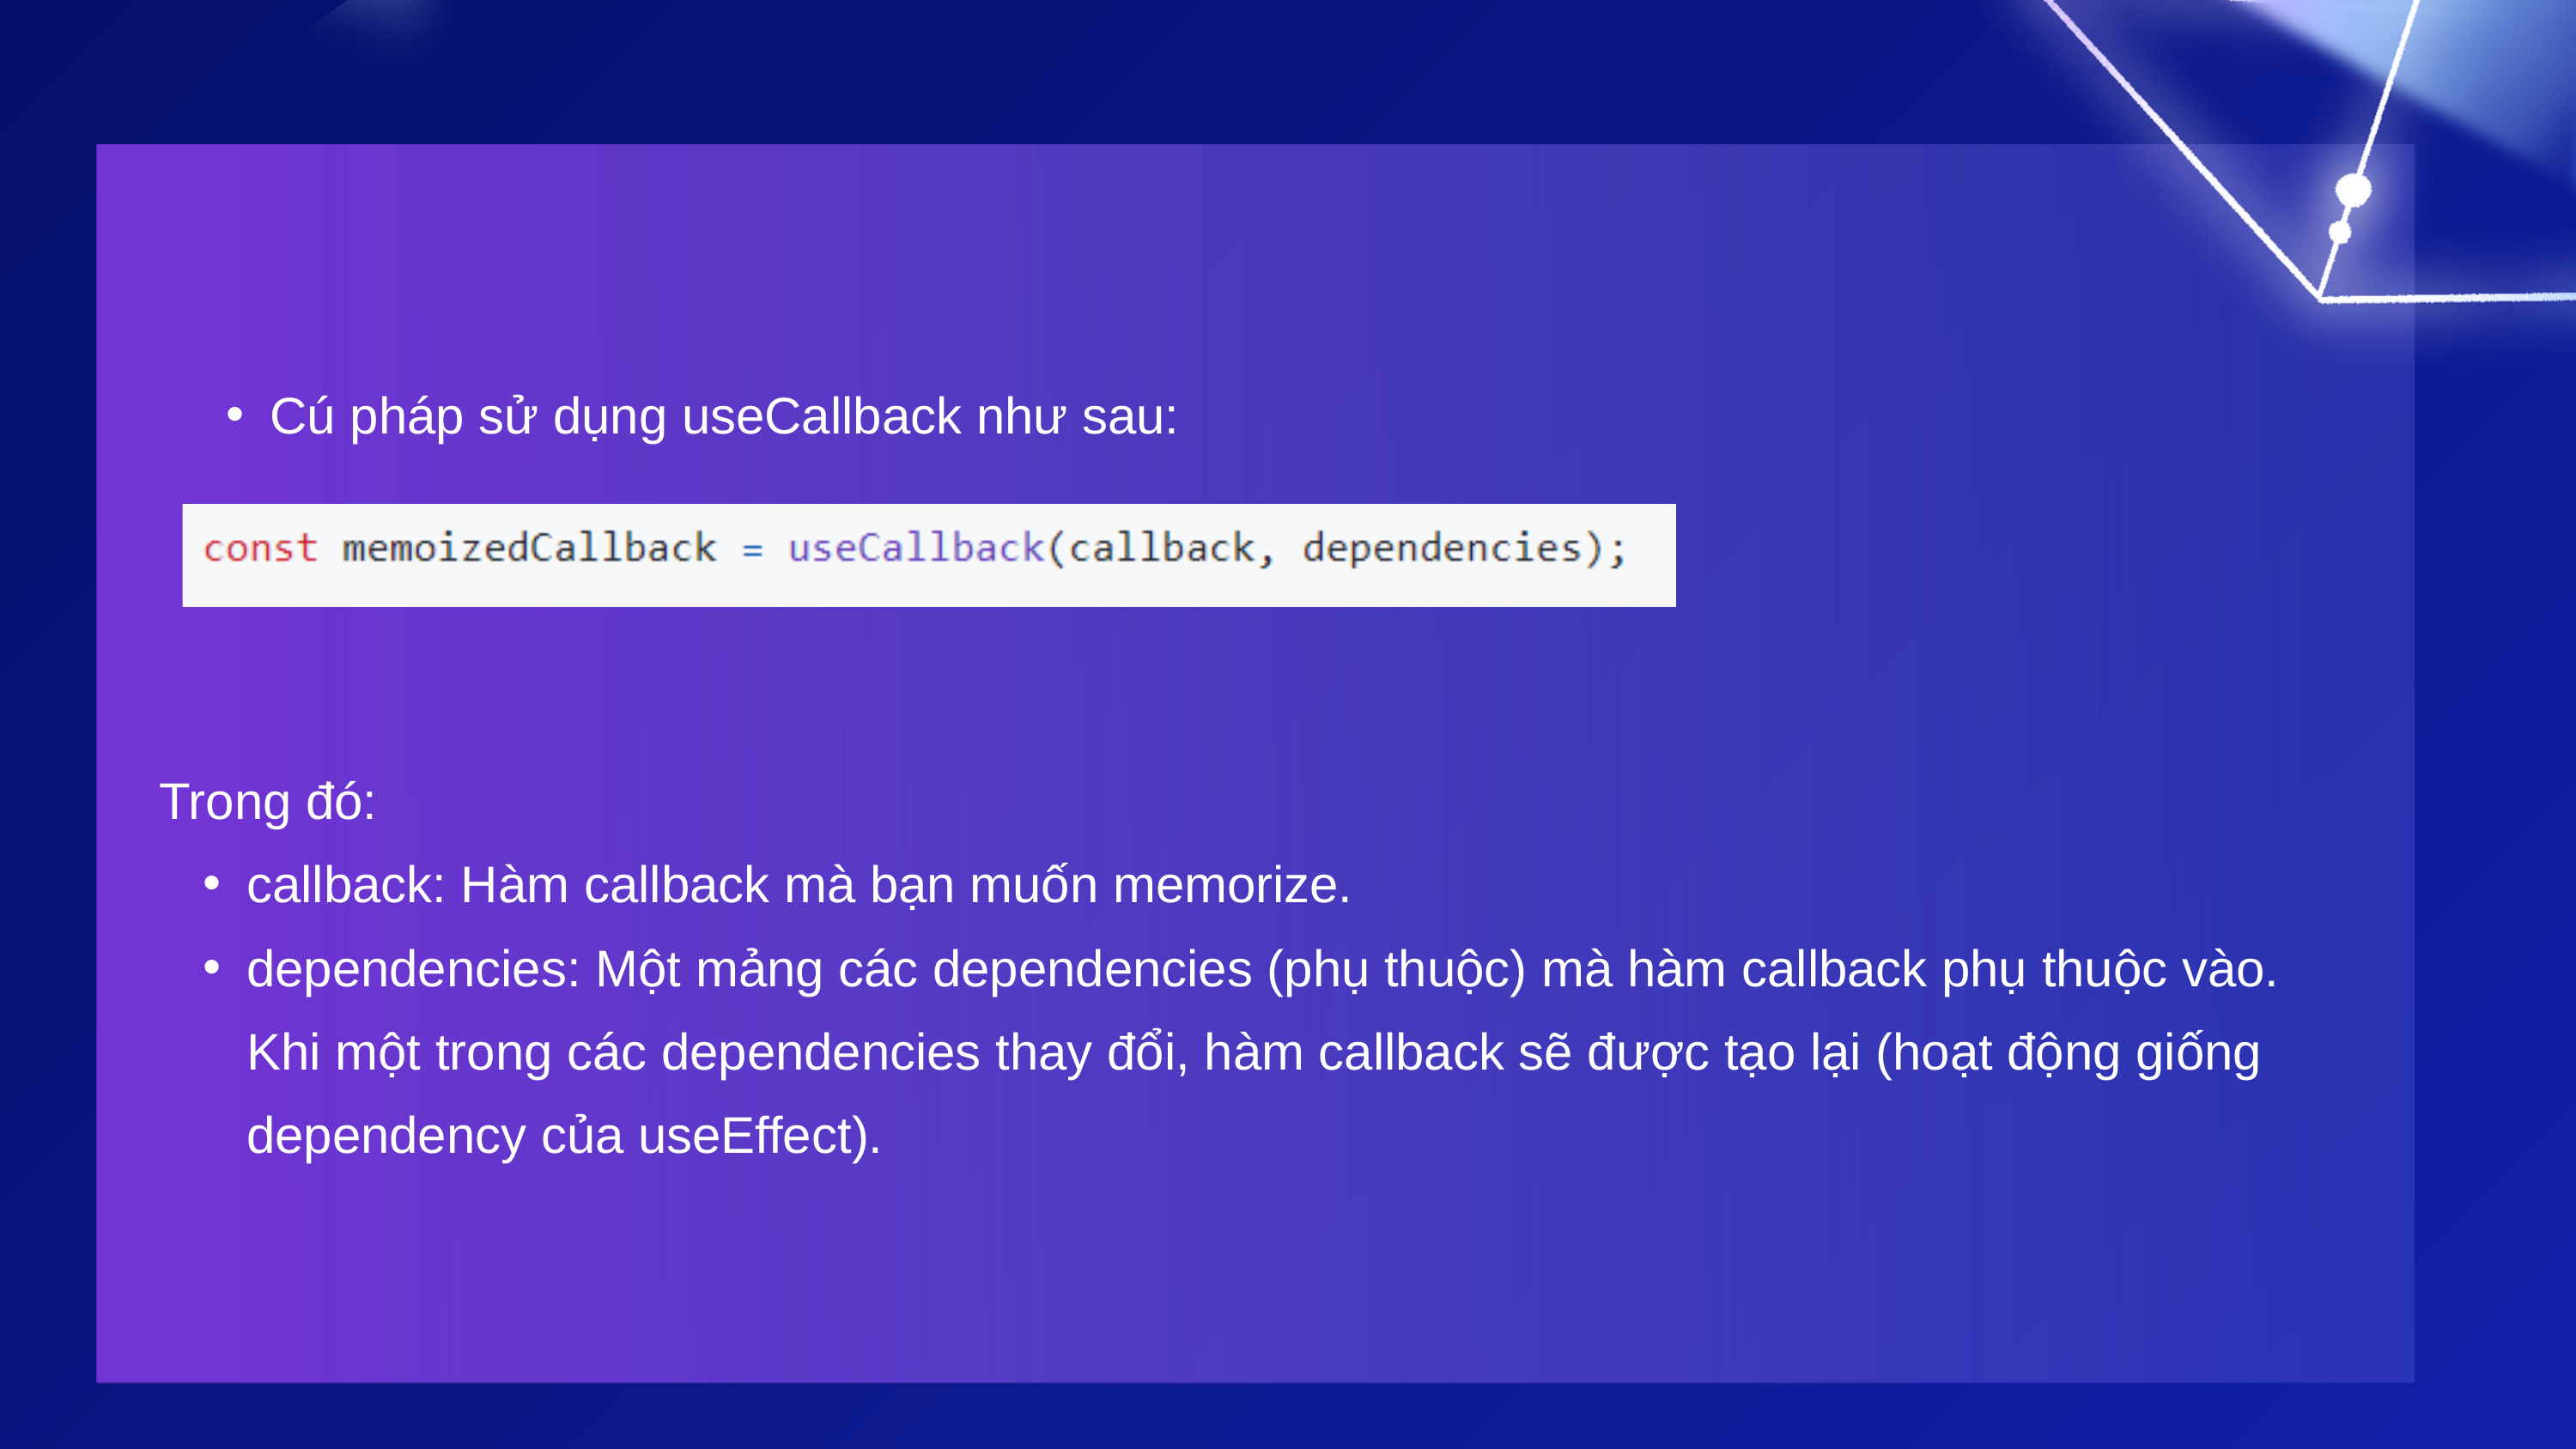

Cú pháp sử dụng useCallback như sau:

Trong đó:
callback: Hàm callback mà bạn muốn memorize.
dependencies: Một mảng các dependencies (phụ thuộc) mà hàm callback phụ thuộc vào. Khi một trong các dependencies thay đổi, hàm callback sẽ được tạo lại (hoạt động giống dependency của useEffect).